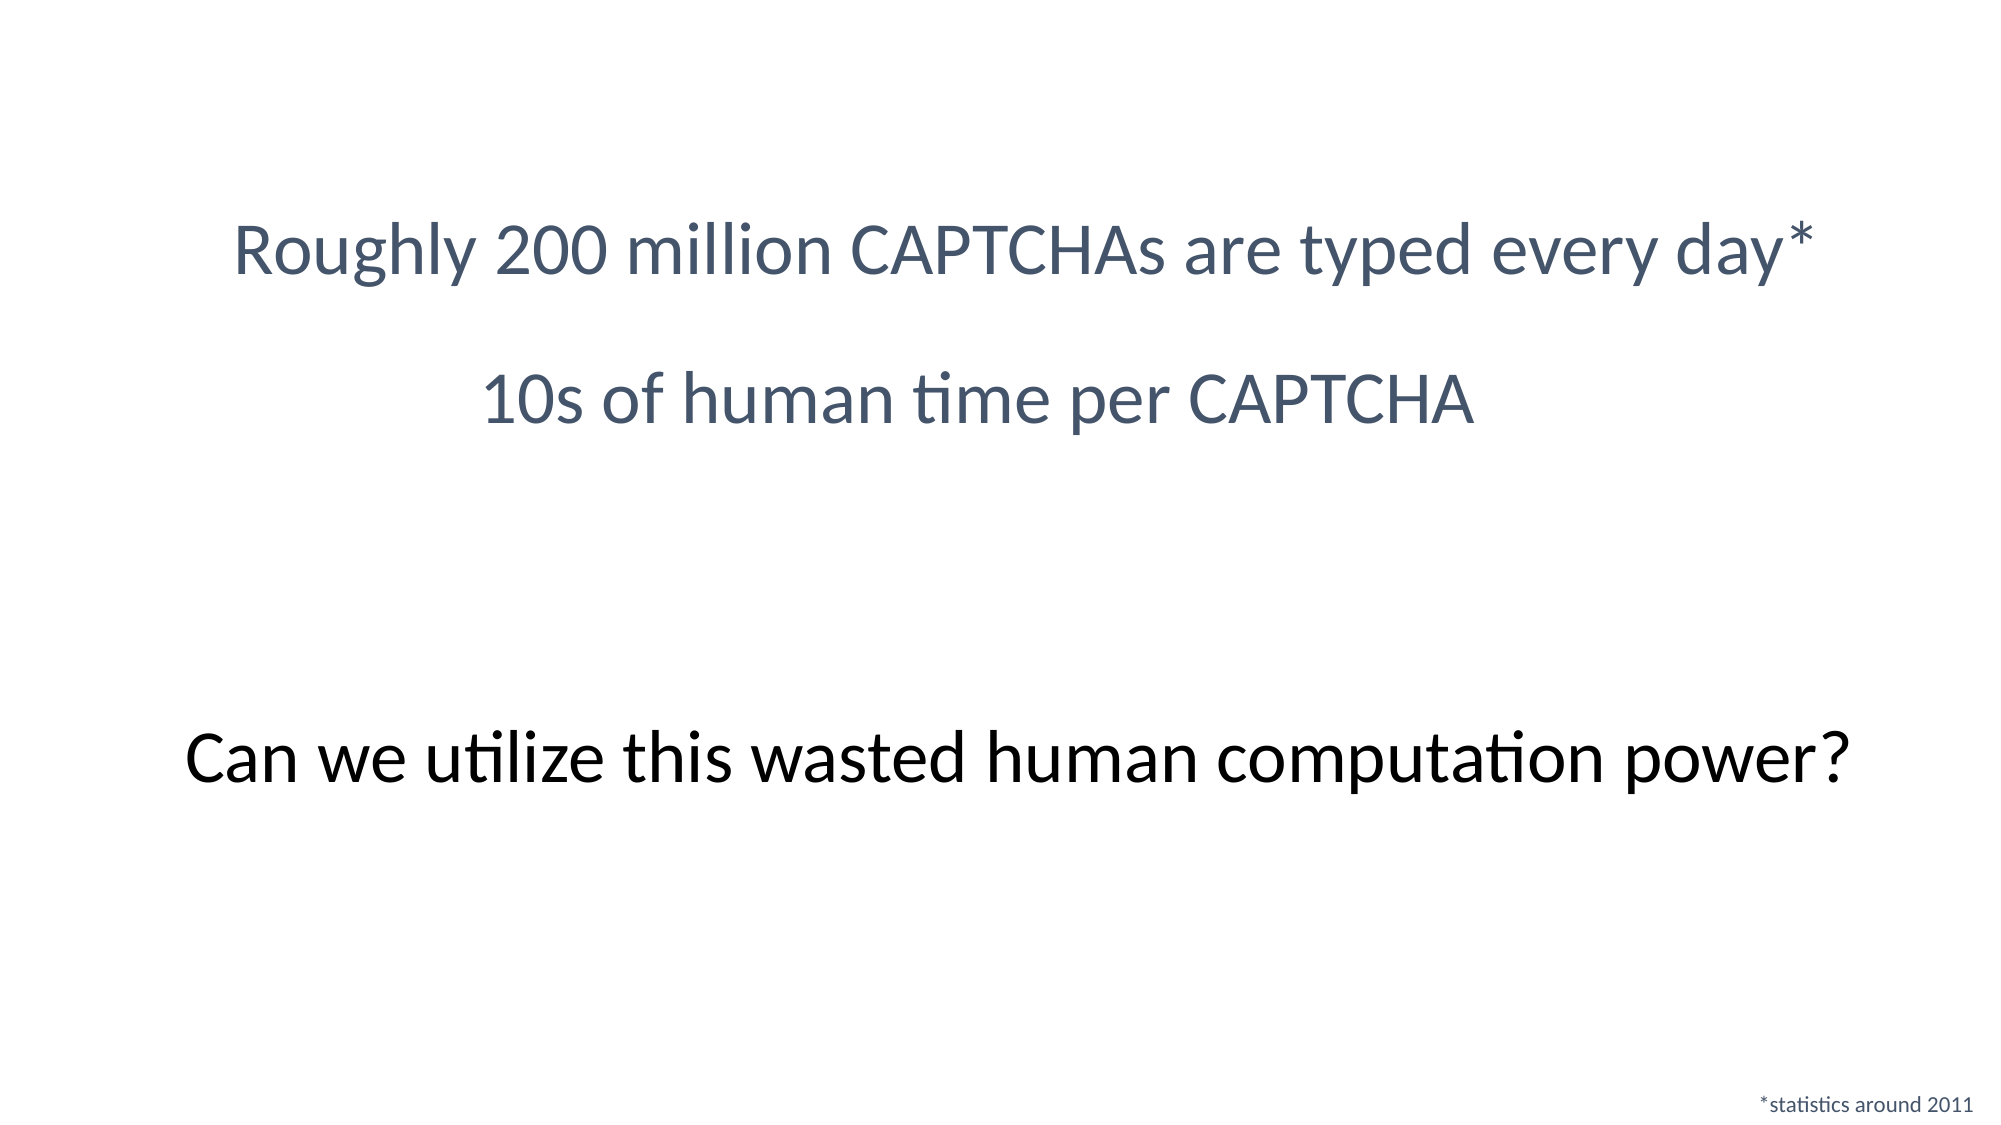

Roughly 200 million CAPTCHAs are typed every day*
10s of human time per CAPTCHA
Can we utilize this wasted human computation power?
*statistics around 2011